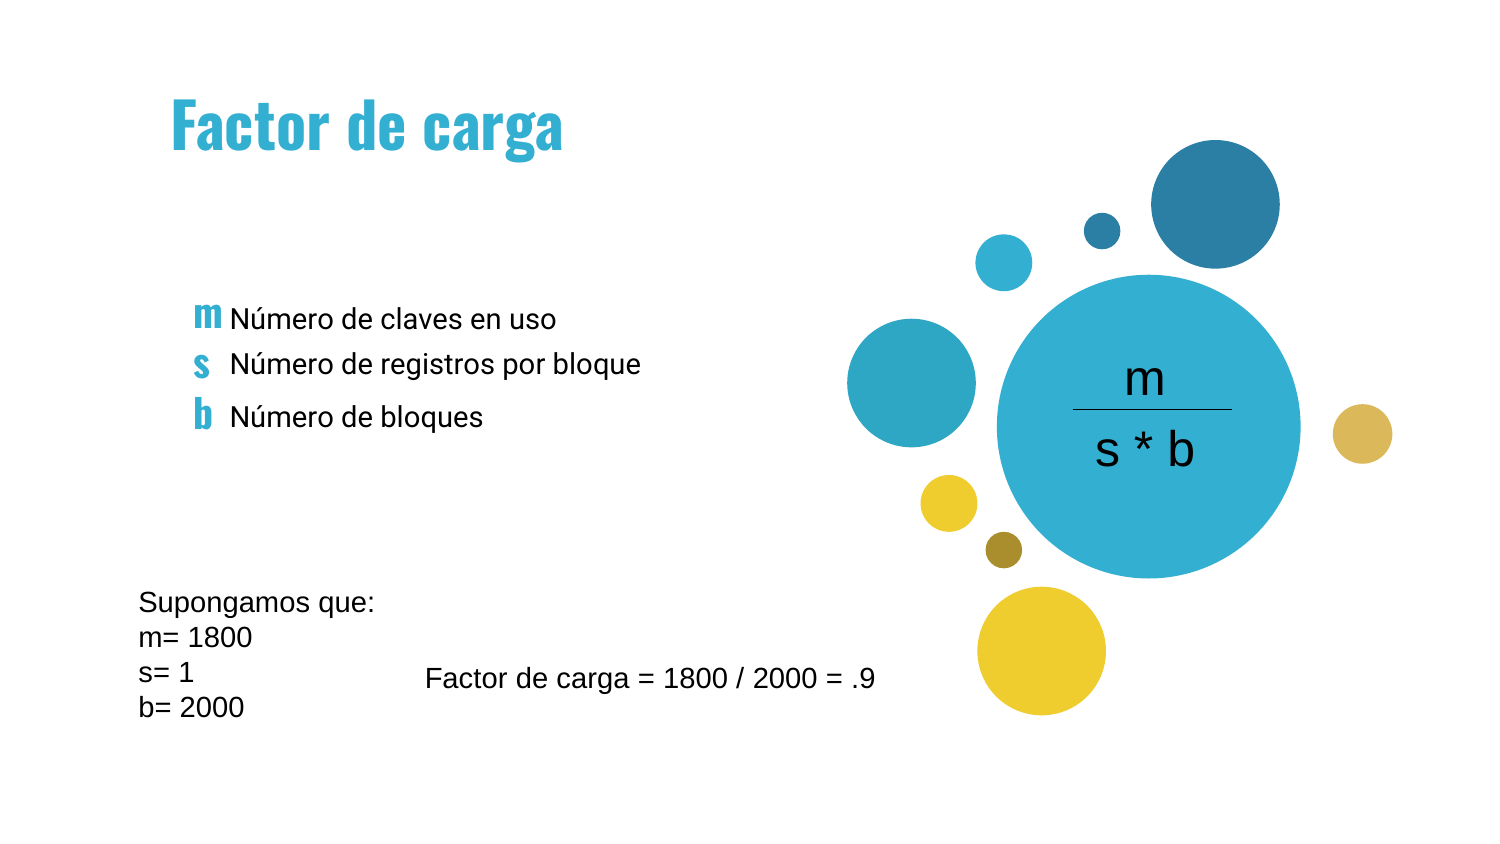

# Factor de carga
m
Número de claves en uso
s
Número de registros por bloque
m
b
Número de bloques
s * b
Supongamos que:
m= 1800
s= 1
b= 2000
Factor de carga = 1800 / 2000 = .9